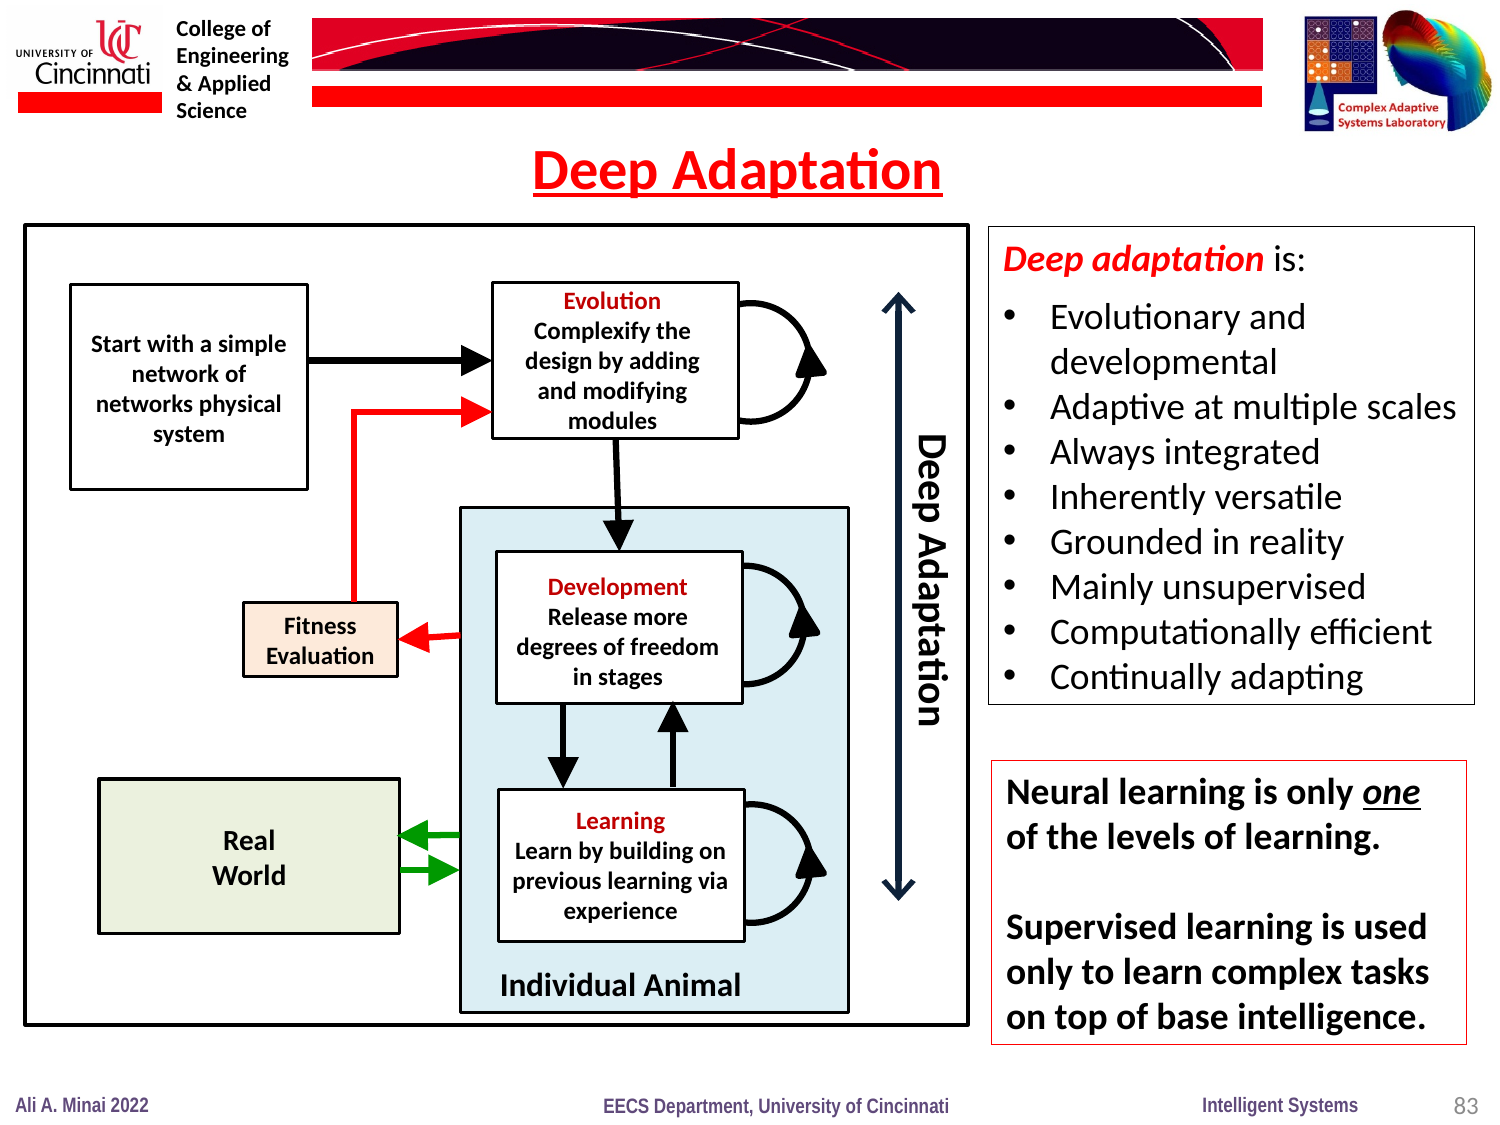

Deep Adaptation

Deep adaptation is:
Evolutionary and developmental
Adaptive at multiple scales
Always integrated
Inherently versatile
Grounded in reality
Mainly unsupervised
Computationally efficient
Continually adapting
Evolution
Complexify the design by adding and modifying modules

Start with a simple network of networks physical system

Deep Adaptation
Development
Release more degrees of freedom in stages

Fitness
Evaluation

Neural learning is only one of the levels of learning.

Supervised learning is used only to learn complex tasks on top of base intelligence.

Real
World

Learning
Learn by building on previous learning via experience

Individual Animal